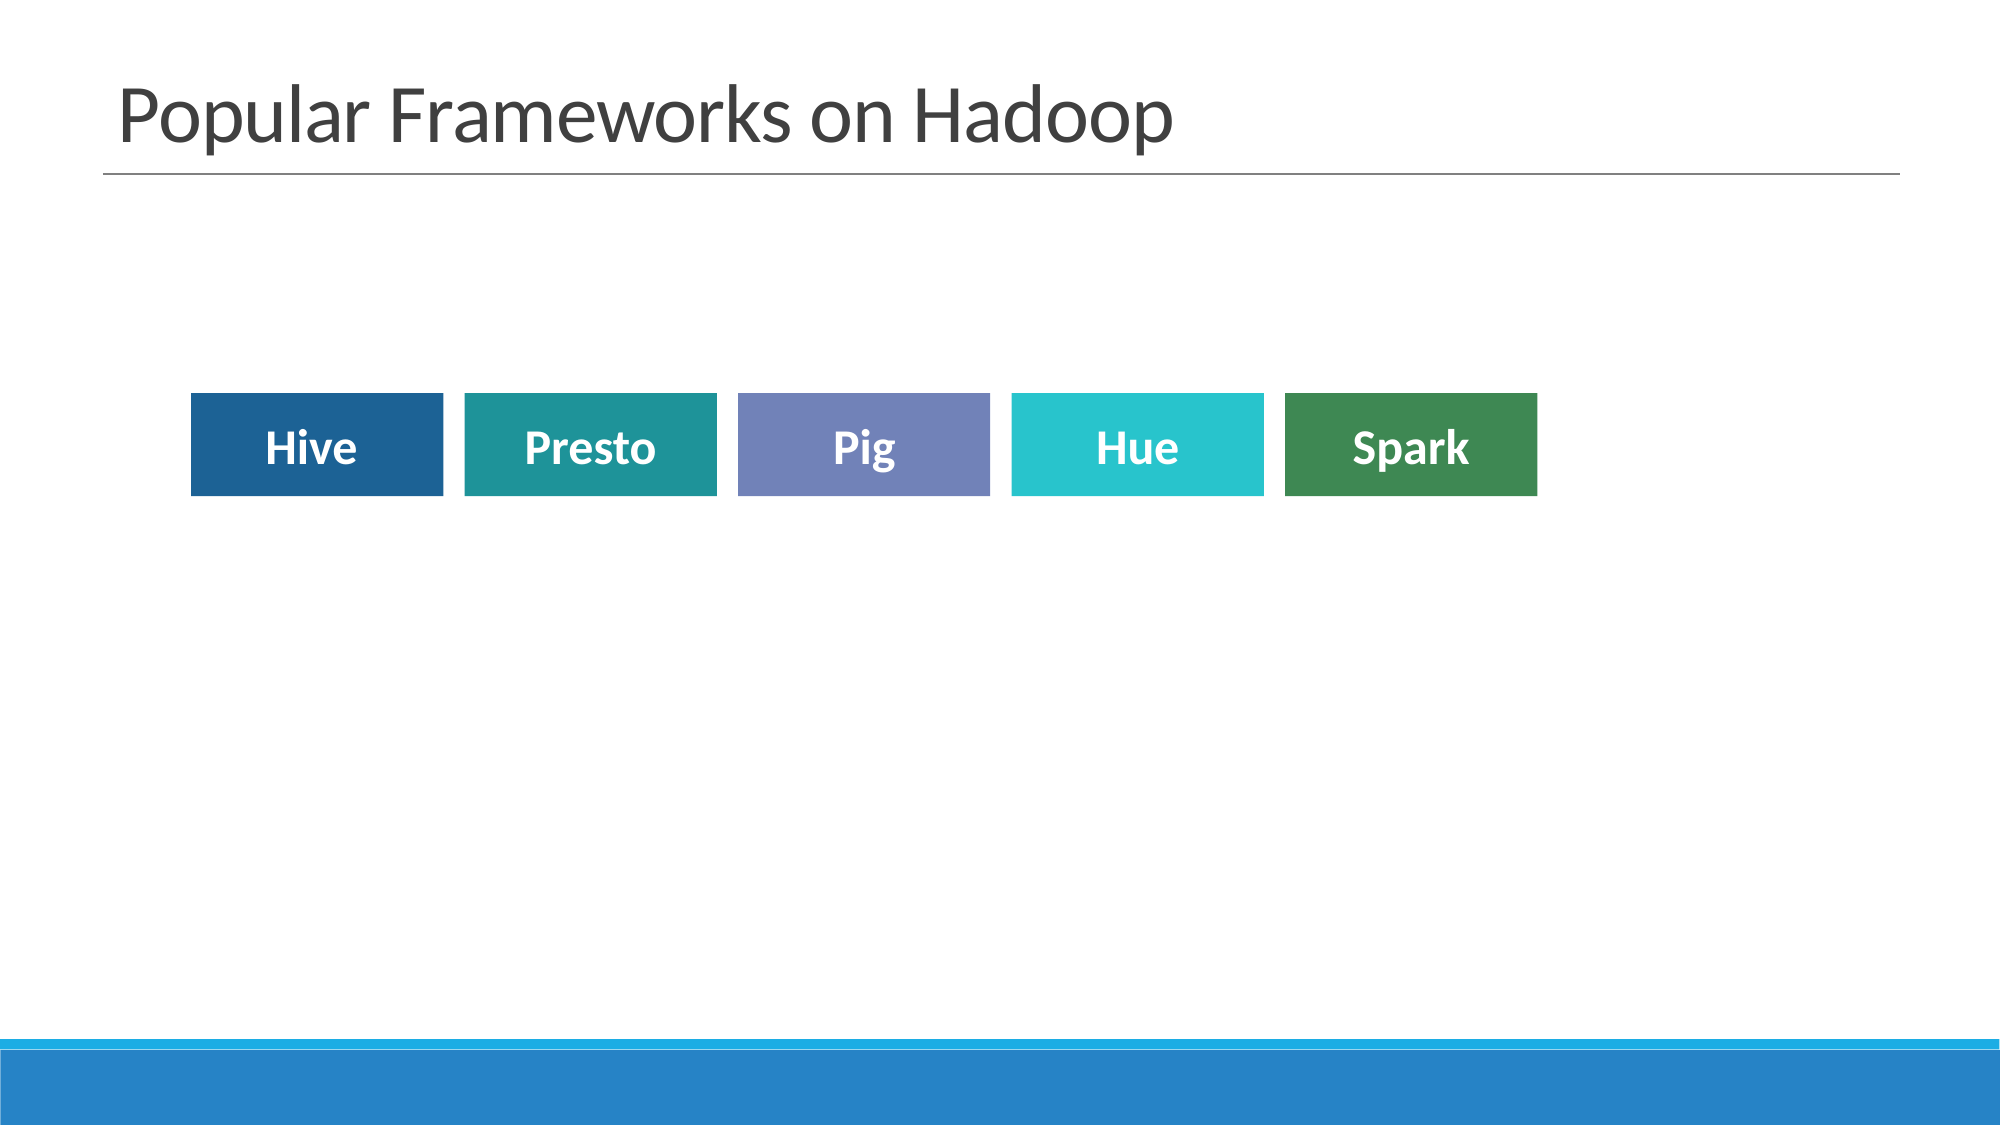

# Popular Frameworks on Hadoop
Spark
Pig
Hue
Presto
Hive